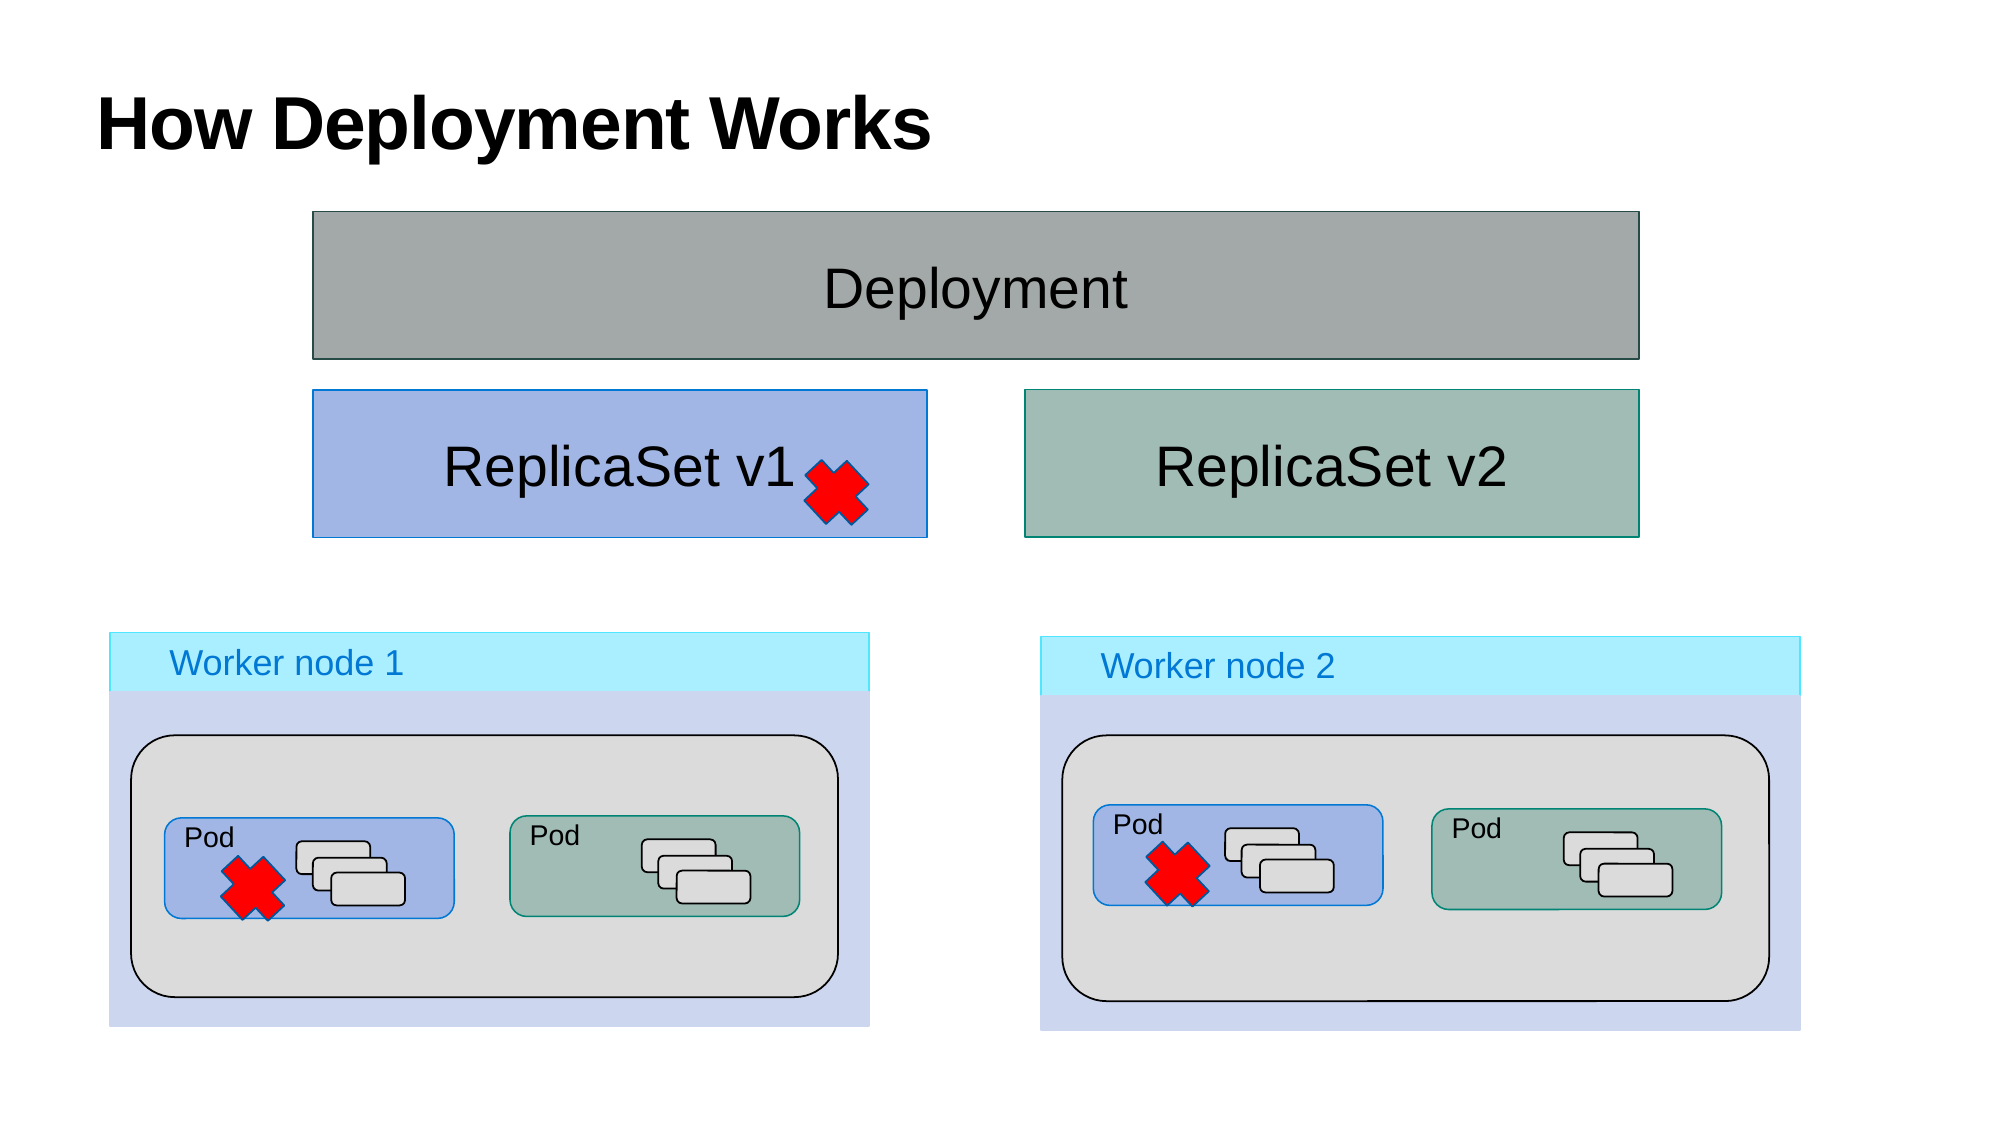

# How Deployment Works
Deployment
ReplicaSet v2
ReplicaSet v1

Worker node 1

Worker node 2

Pod

Pod

Pod

Pod